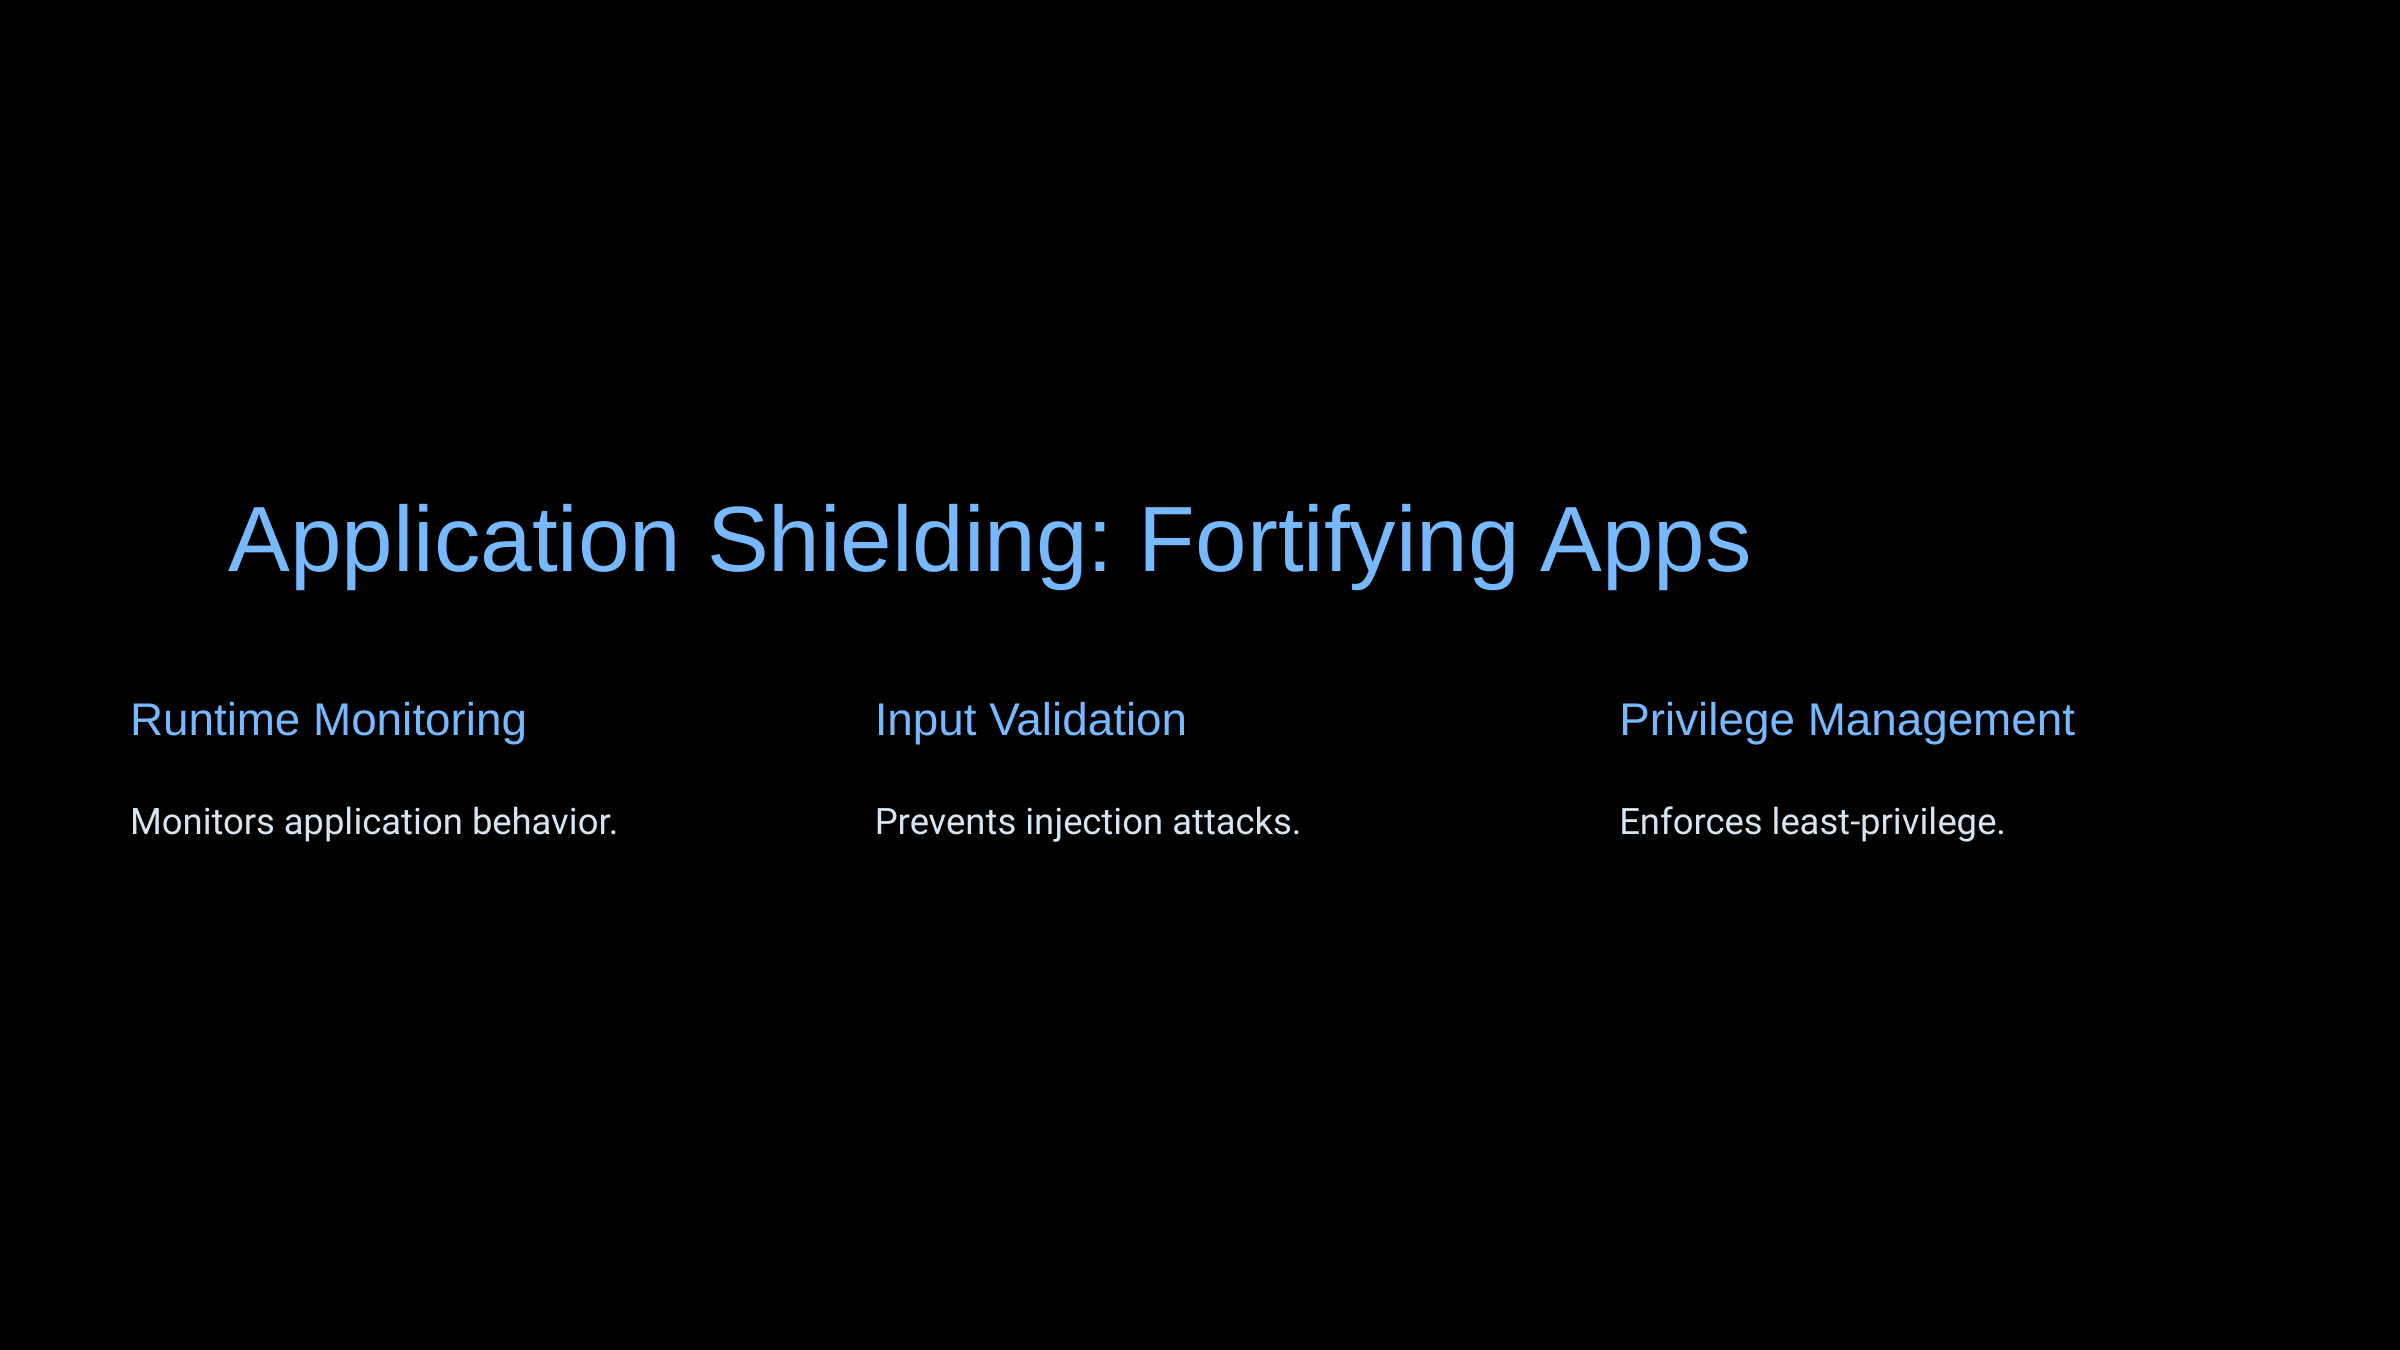

🔒 Application Shielding: Fortifying Apps
Runtime Monitoring
Input Validation
Privilege Management
Monitors application behavior.
Prevents injection attacks.
Enforces least-privilege.